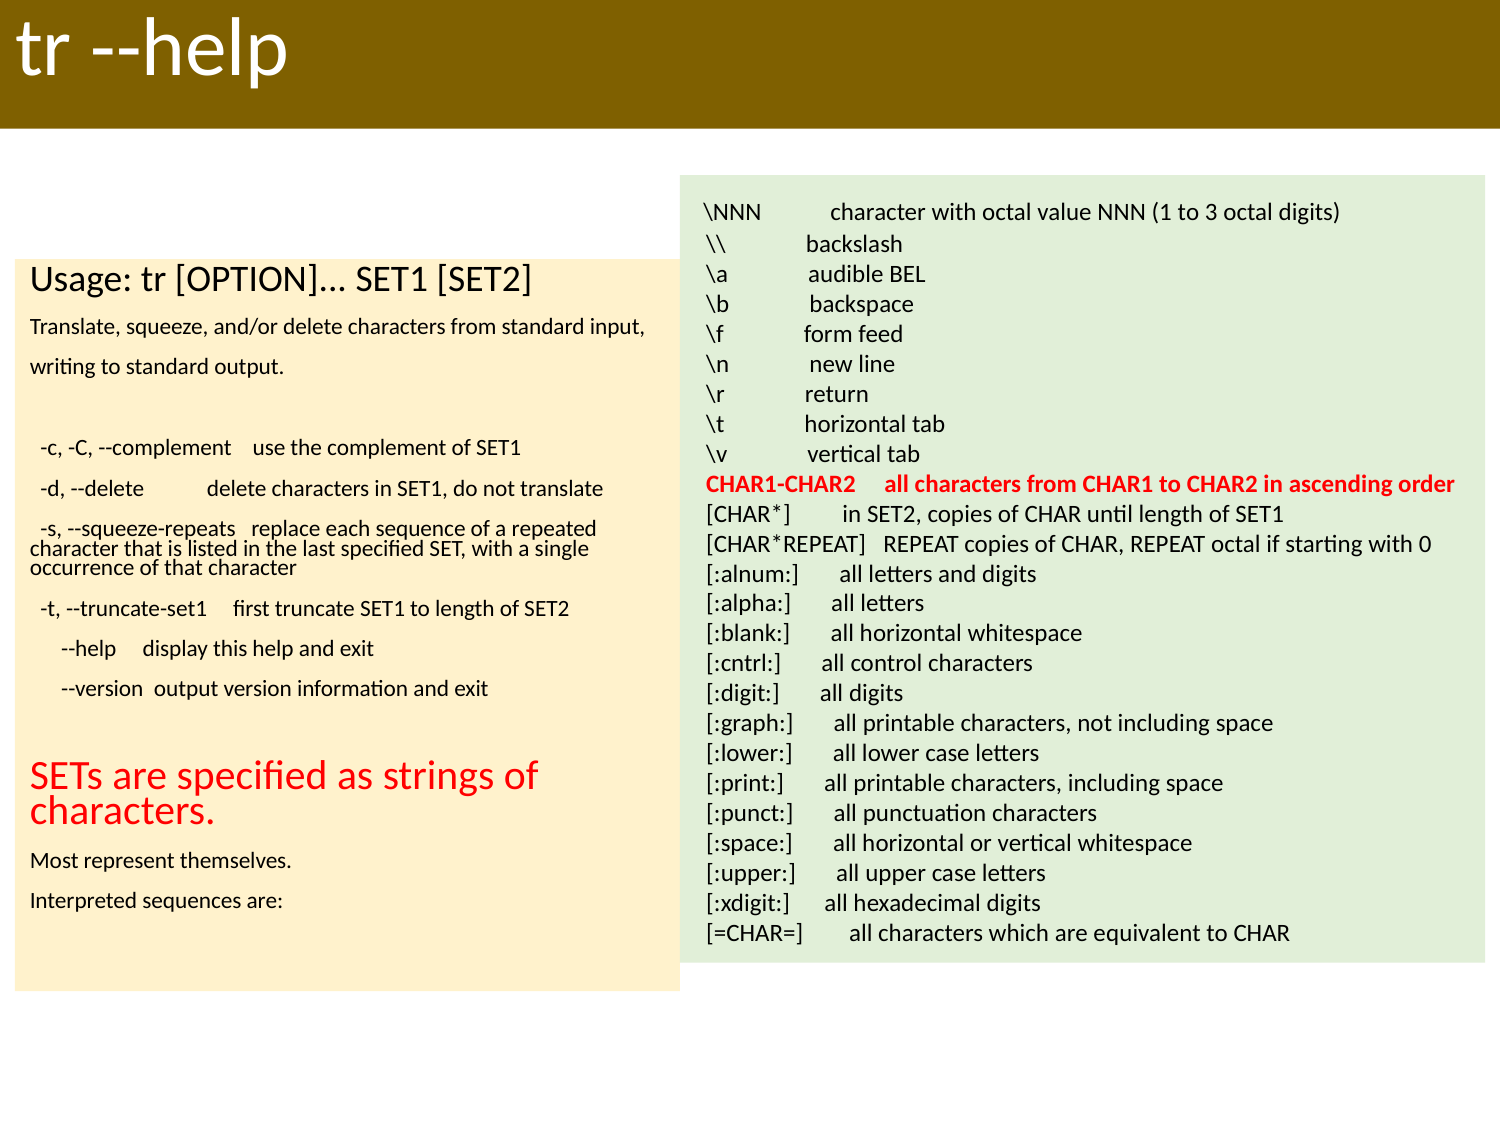

tr --help

 \NNN            character with octal value NNN (1 to 3 octal digits)
  \\              backslash
  \a              audible BEL
  \b              backspace
  \f              form feed
  \n              new line
  \r              return
  \t              horizontal tab
  \v              vertical tab
  CHAR1-CHAR2     all characters from CHAR1 to CHAR2 in ascending order
  [CHAR*]         in SET2, copies of CHAR until length of SET1
  [CHAR*REPEAT]   REPEAT copies of CHAR, REPEAT octal if starting with 0
  [:alnum:]       all letters and digits
  [:alpha:]       all letters
  [:blank:]       all horizontal whitespace
  [:cntrl:]       all control characters
  [:digit:]       all digits
  [:graph:]       all printable characters, not including space
  [:lower:]       all lower case letters
  [:print:]       all printable characters, including space
  [:punct:]       all punctuation characters
  [:space:]       all horizontal or vertical whitespace
  [:upper:]       all upper case letters
  [:xdigit:]      all hexadecimal digits
  [=CHAR=]        all characters which are equivalent to CHAR
Usage: tr [OPTION]... SET1 [SET2]
Translate, squeeze, and/or delete characters from standard input,
writing to standard output.

  -c, -C, --complement    use the complement of SET1
  -d, --delete            delete characters in SET1, do not translate
  -s, --squeeze-repeats   replace each sequence of a repeated character that is listed in the last specified SET, with a single occurrence of that character
  -t, --truncate-set1     first truncate SET1 to length of SET2
      --help     display this help and exit
      --version  output version information and exit

SETs are specified as strings of characters.
Most represent themselves.
Interpreted sequences are: